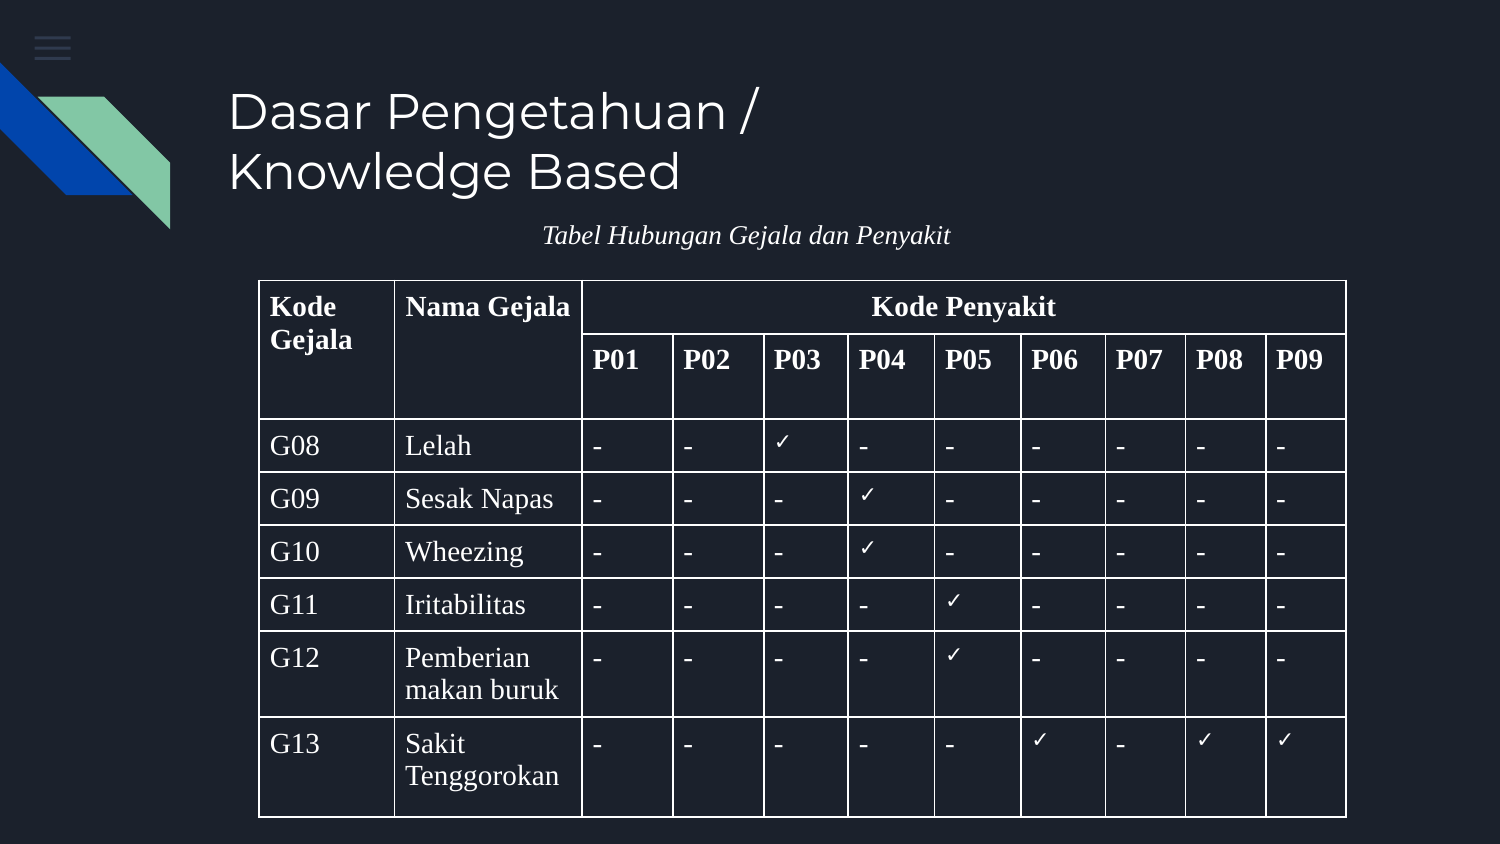

# Dasar Pengetahuan / Knowledge Based
Tabel Hubungan Gejala dan Penyakit

| Kode Gejala | Nama Gejala | Kode Penyakit |  |  |  |  |  |  |  |  |
| --- | --- | --- | --- | --- | --- | --- | --- | --- | --- | --- |
|  |  | P01 | P02 | P03 | P04 | P05 | P06 | P07 | P08 | P09 |
| G08 | Lelah | - | - | ✓ | - | - | - | - | - | - |
| G09 | Sesak Napas | - | - | - | ✓ | - | - | - | - | - |
| G10 | Wheezing | - | - | - | ✓ | - | - | - | - | - |
| G11 | Iritabilitas | - | - | - | - | ✓ | - | - | - | - |
| G12 | Pemberian makan buruk | - | - | - | - | ✓ | - | - | - | - |
| G13 | Sakit Tenggorokan | - | - | - | - | - | ✓ | - | ✓ | ✓ |